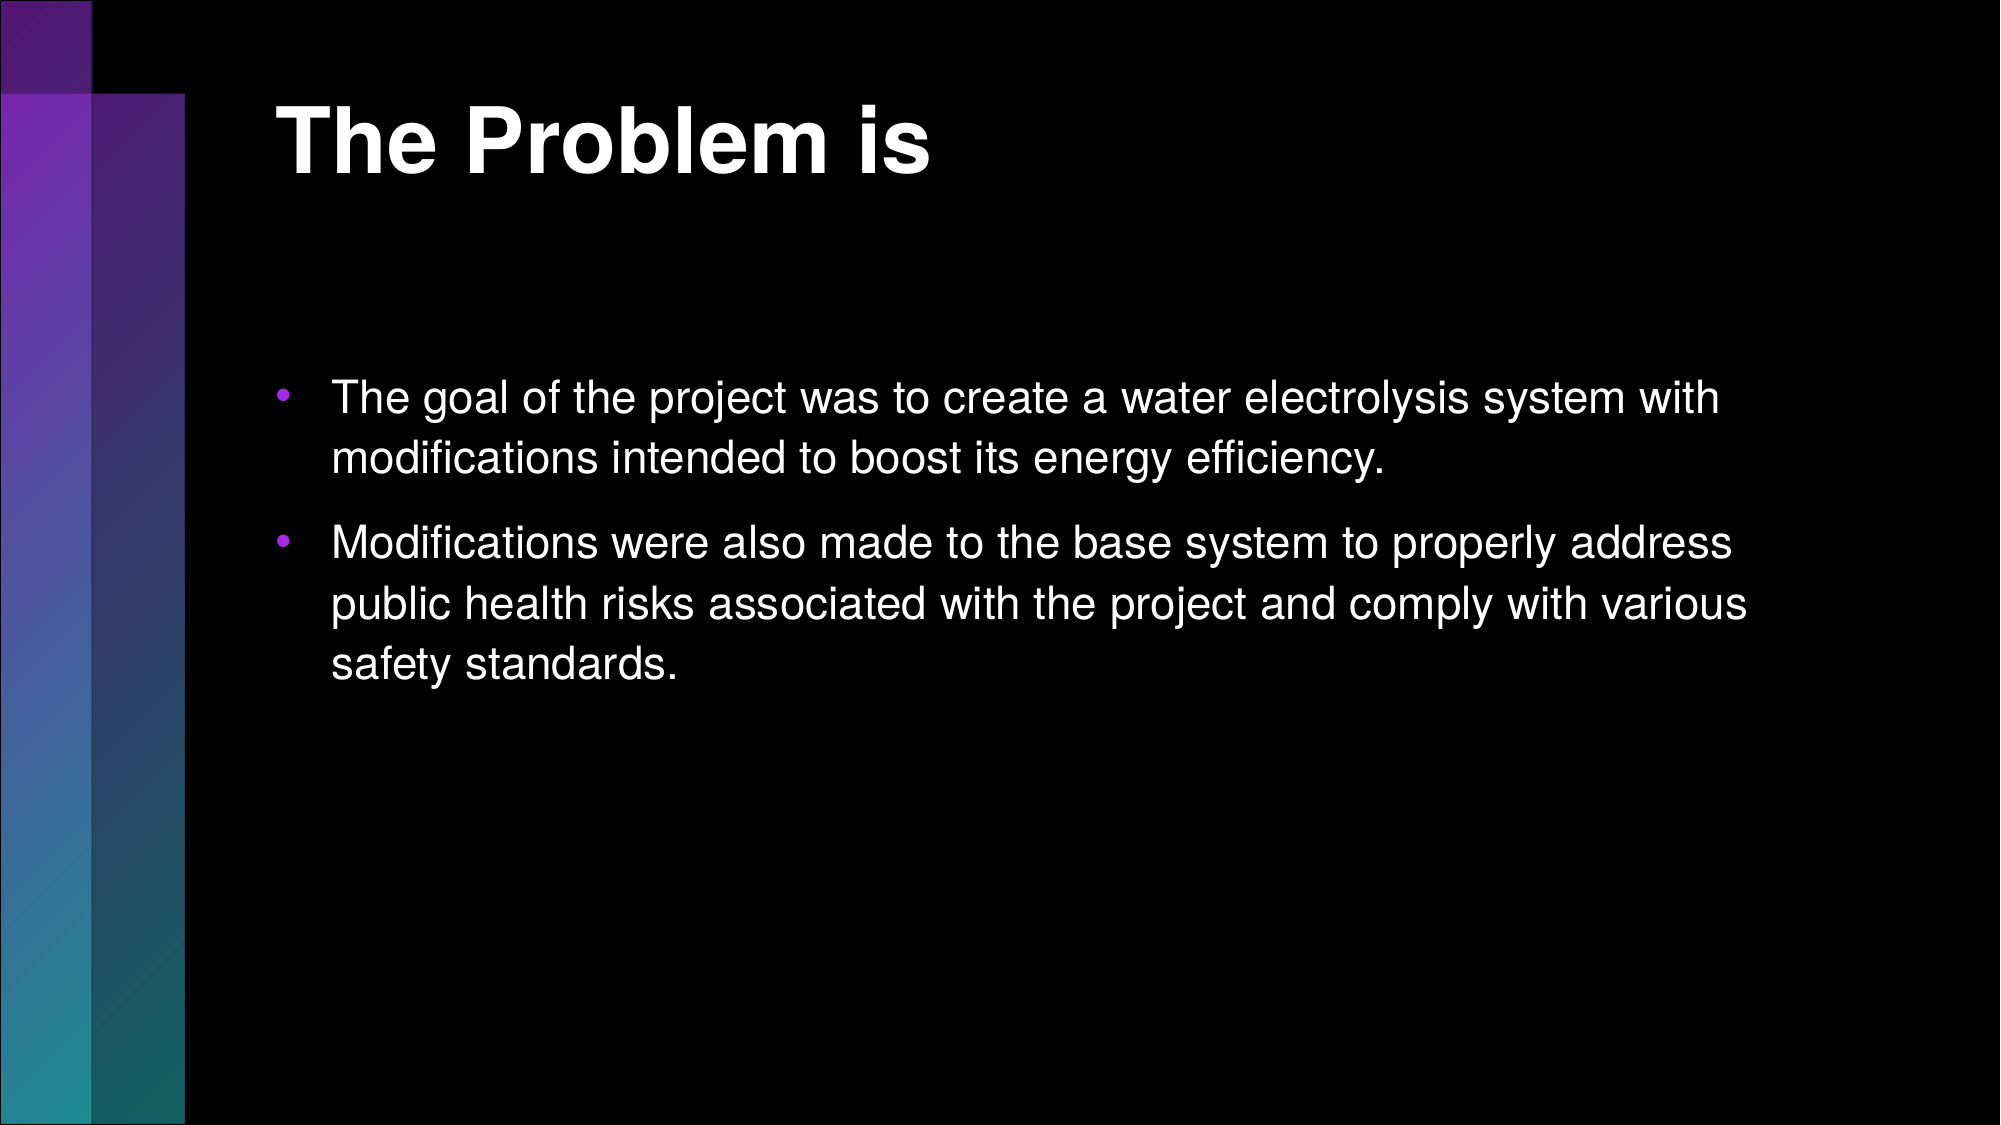

# The Problem is
The goal of the project was to create a water electrolysis system with modifications intended to boost its energy efficiency.
Modifications were also made to the base system to properly address public health risks associated with the project and comply with various safety standards.